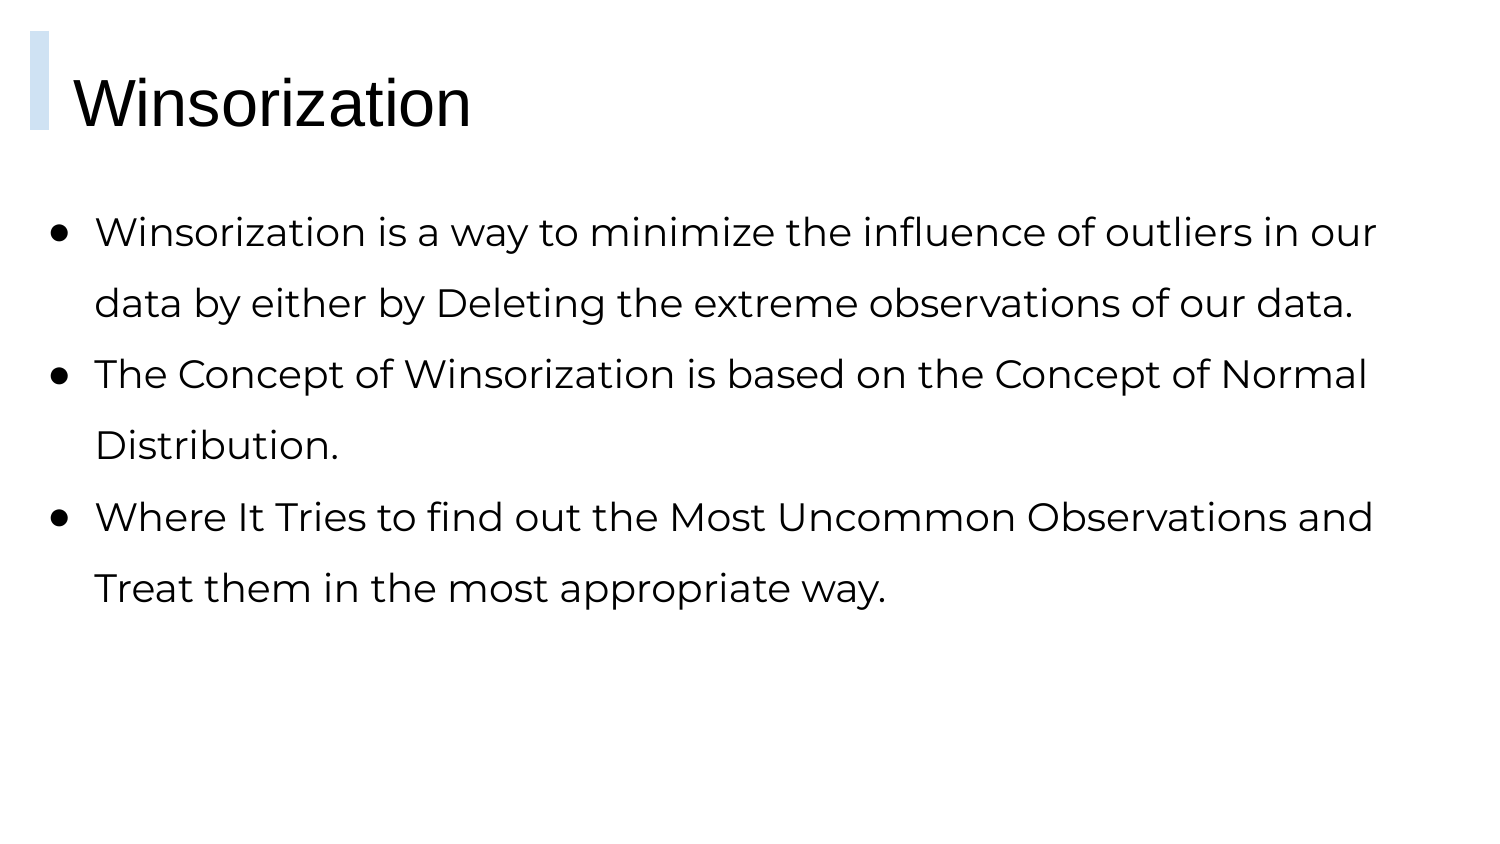

# Winsorization
Winsorization is a way to minimize the influence of outliers in our data by either by Deleting the extreme observations of our data.
The Concept of Winsorization is based on the Concept of Normal Distribution.
Where It Tries to find out the Most Uncommon Observations and Treat them in the most appropriate way.